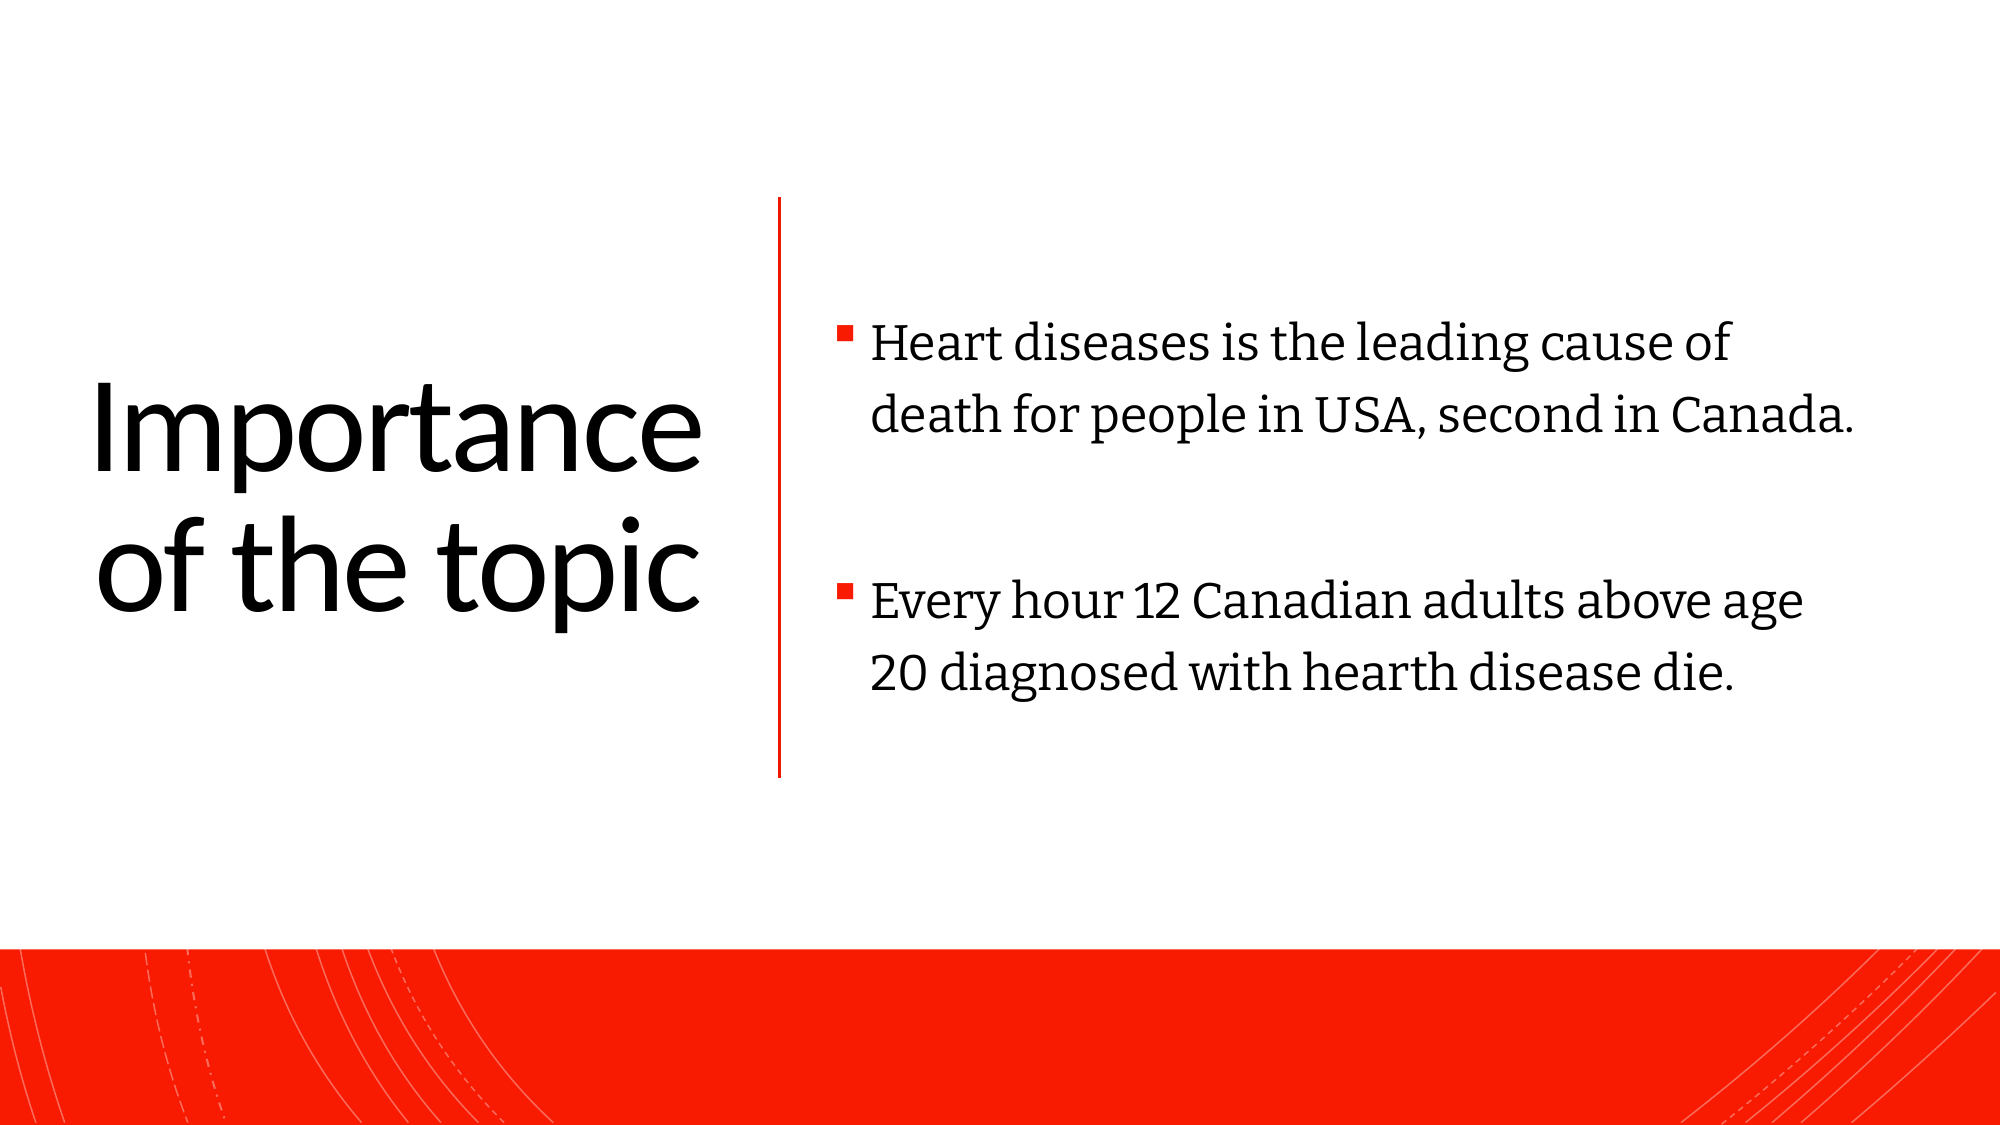

# Importance of the topic
Heart diseases is the leading cause of death for people in USA, second in Canada.

Every hour 12 Canadian adults above age 20 diagnosed with hearth disease die.